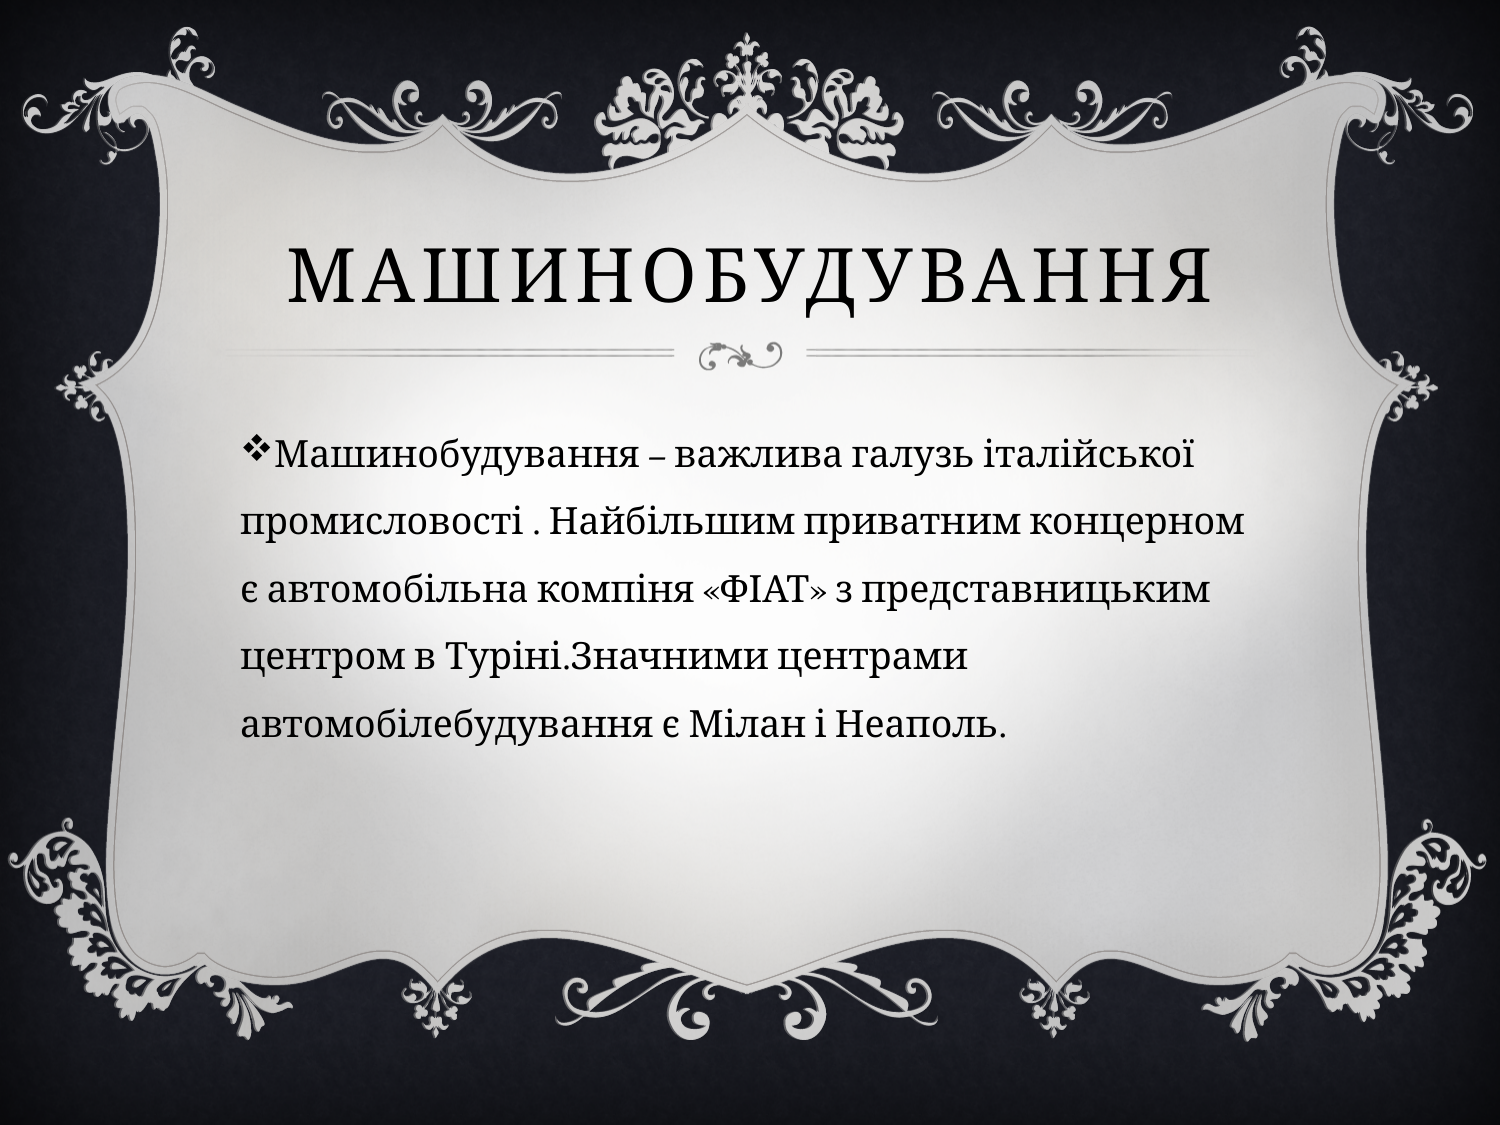

# машинобудування
Машинобудування – важлива галузь італійської промисловості . Найбільшим приватним концерном є автомобільна компіня «ФІАТ» з представницьким центром в Туріні.Значними центрами автомобілебудування є Мілан і Неаполь.